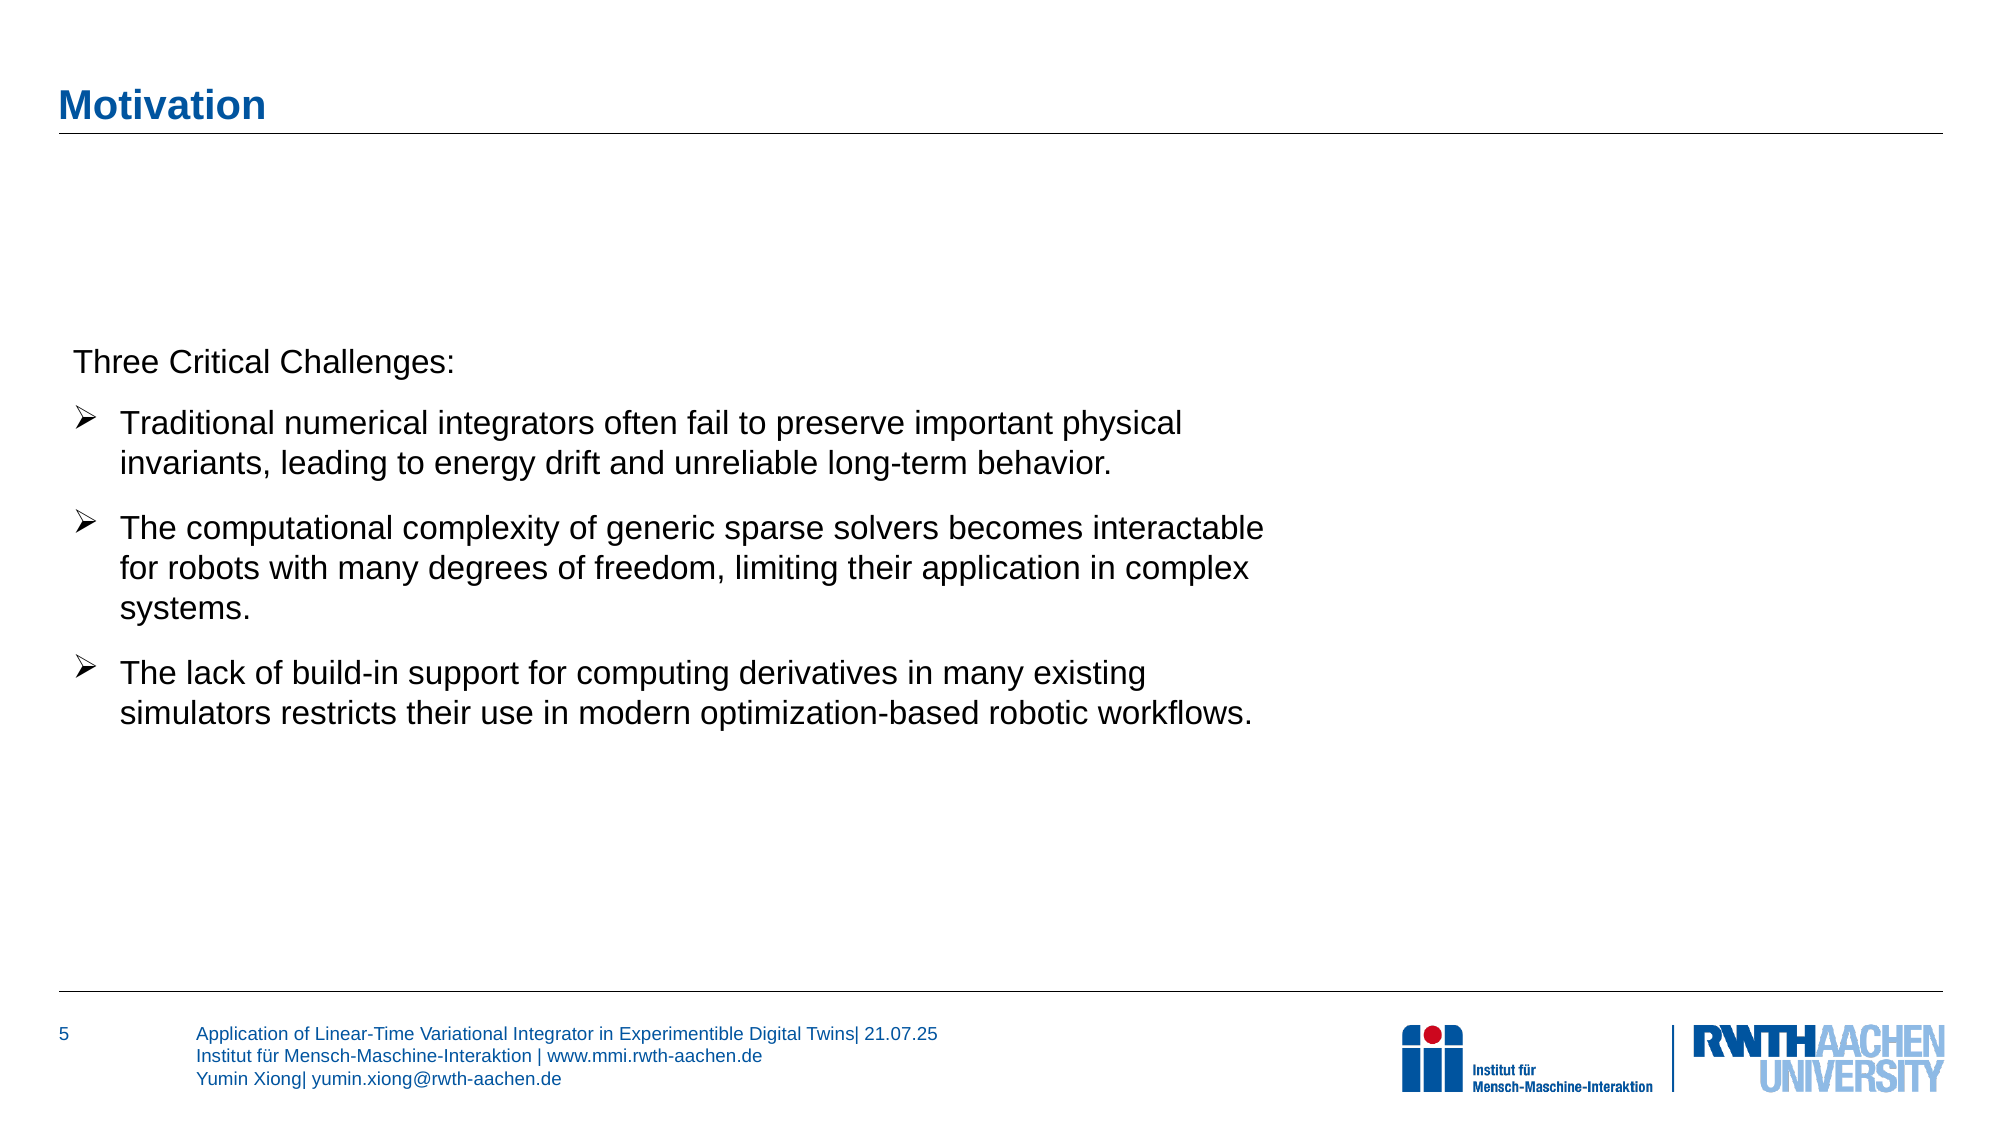

# Motivation
Three Critical Challenges:
Traditional numerical integrators often fail to preserve important physical invariants, leading to energy drift and unreliable long-term behavior.
The computational complexity of generic sparse solvers becomes interactable for robots with many degrees of freedom, limiting their application in complex systems.
The lack of build-in support for computing derivatives in many existing simulators restricts their use in modern optimization-based robotic workflows.